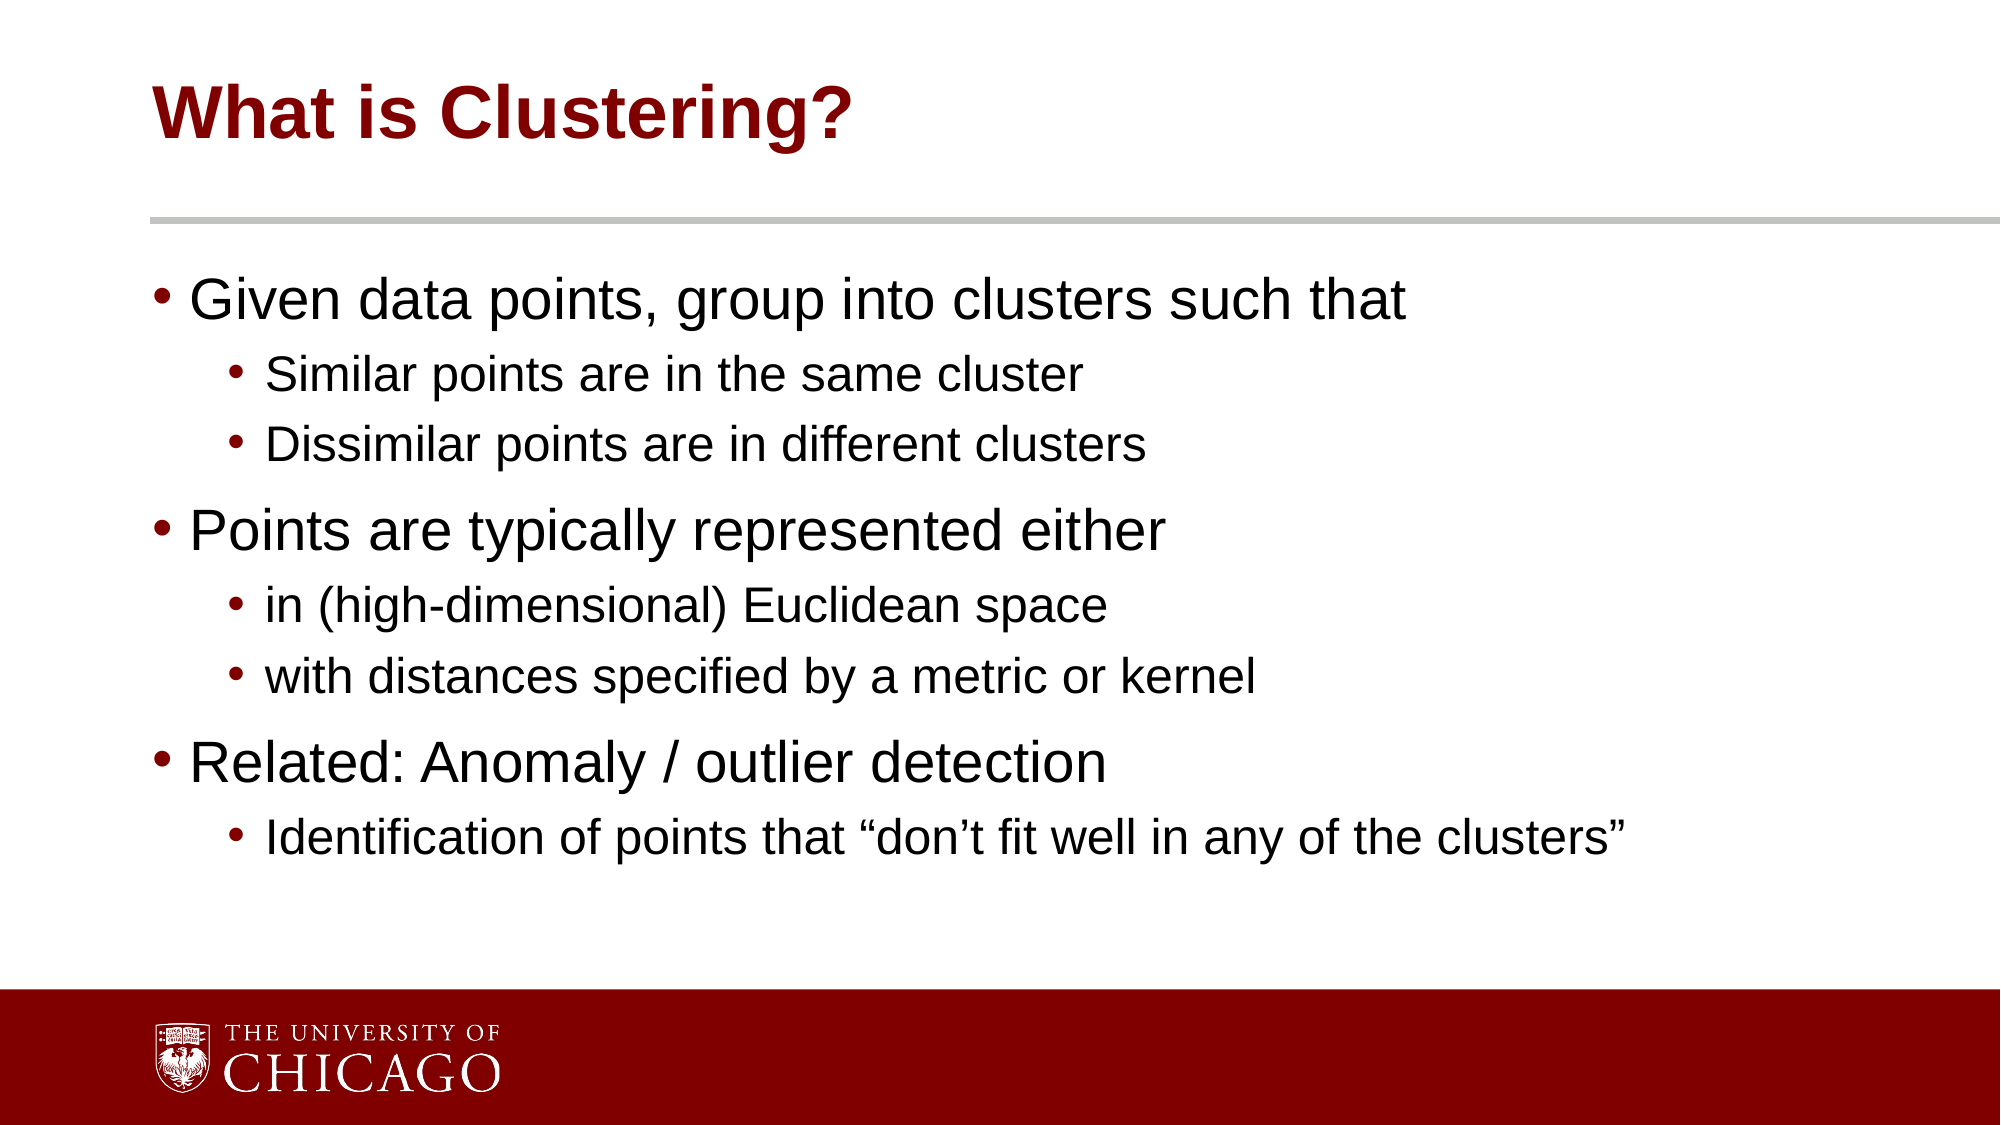

# What is Clustering?
Given data points, group into clusters such that
Similar points are in the same cluster
Dissimilar points are in different clusters
Points are typically represented either
in (high-dimensional) Euclidean space
with distances specified by a metric or kernel
Related: Anomaly / outlier detection
Identification of points that “don’t fit well in any of the clusters”